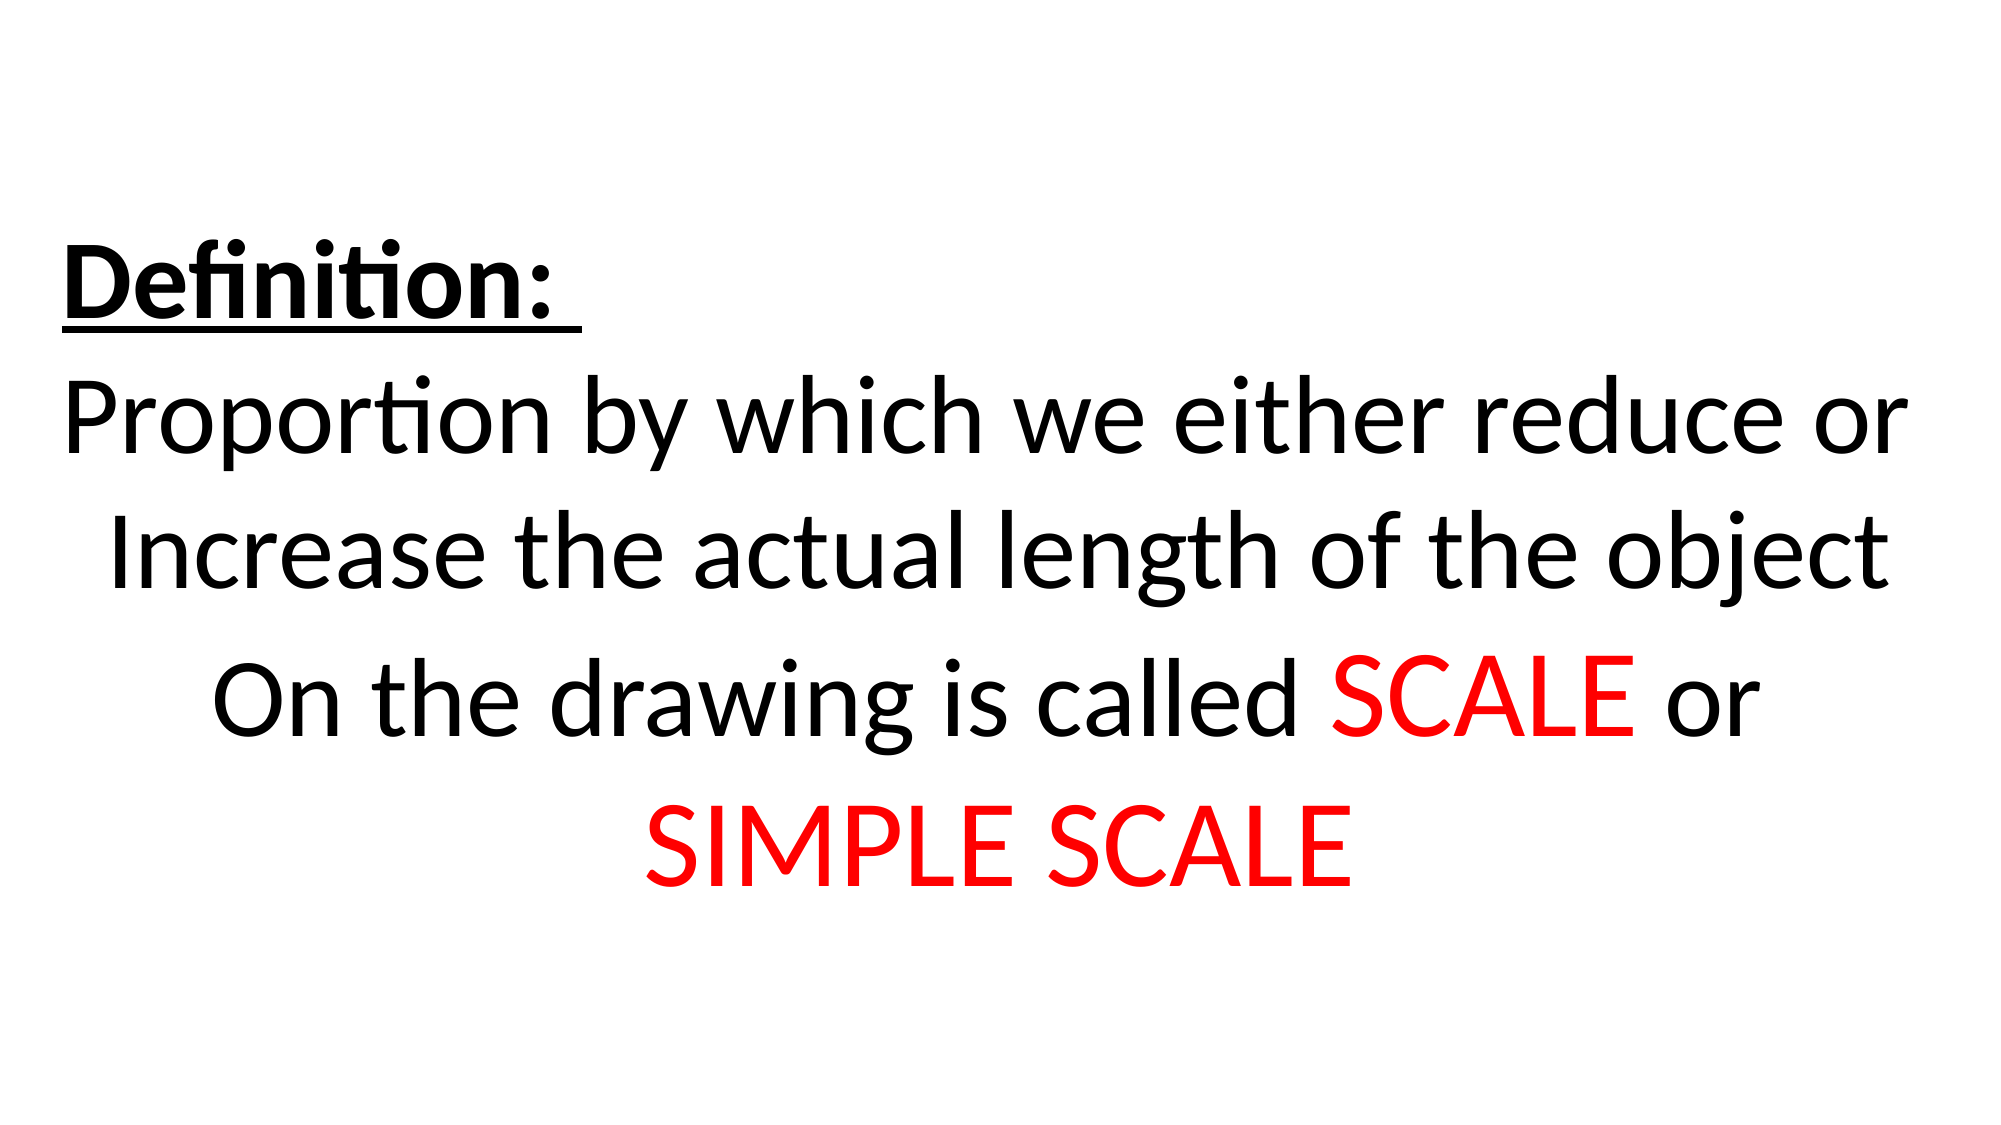

Definition:
Proportion by which we either reduce or
Increase the actual length of the object
On the drawing is called SCALE or
SIMPLE SCALE